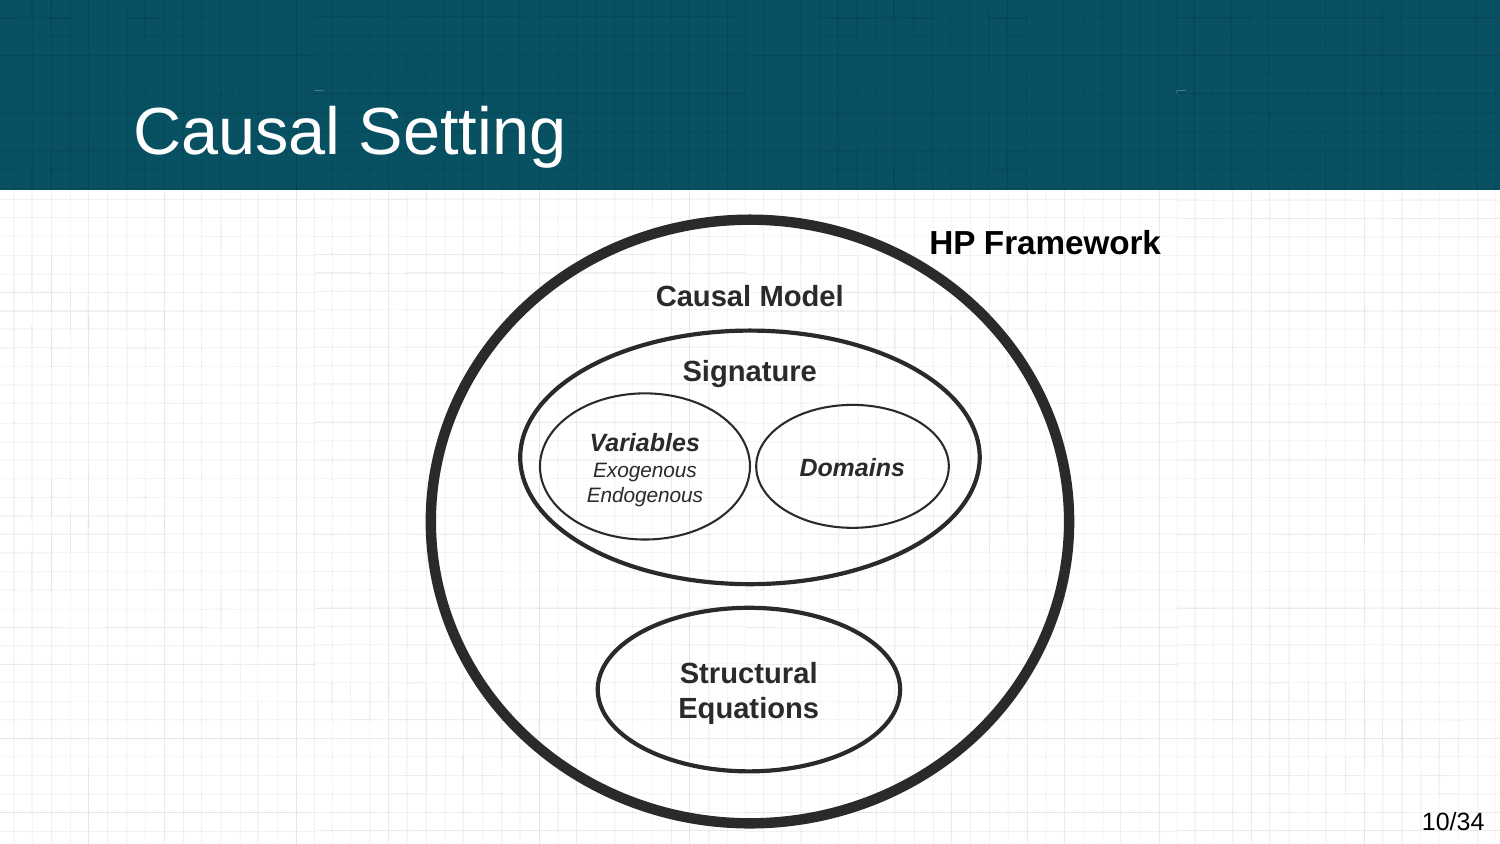

# Causal Setting
HP Framework
Causal Model

Signature

Variables
Exogenous
Endogenous
Domains
Structural Equations
10/34